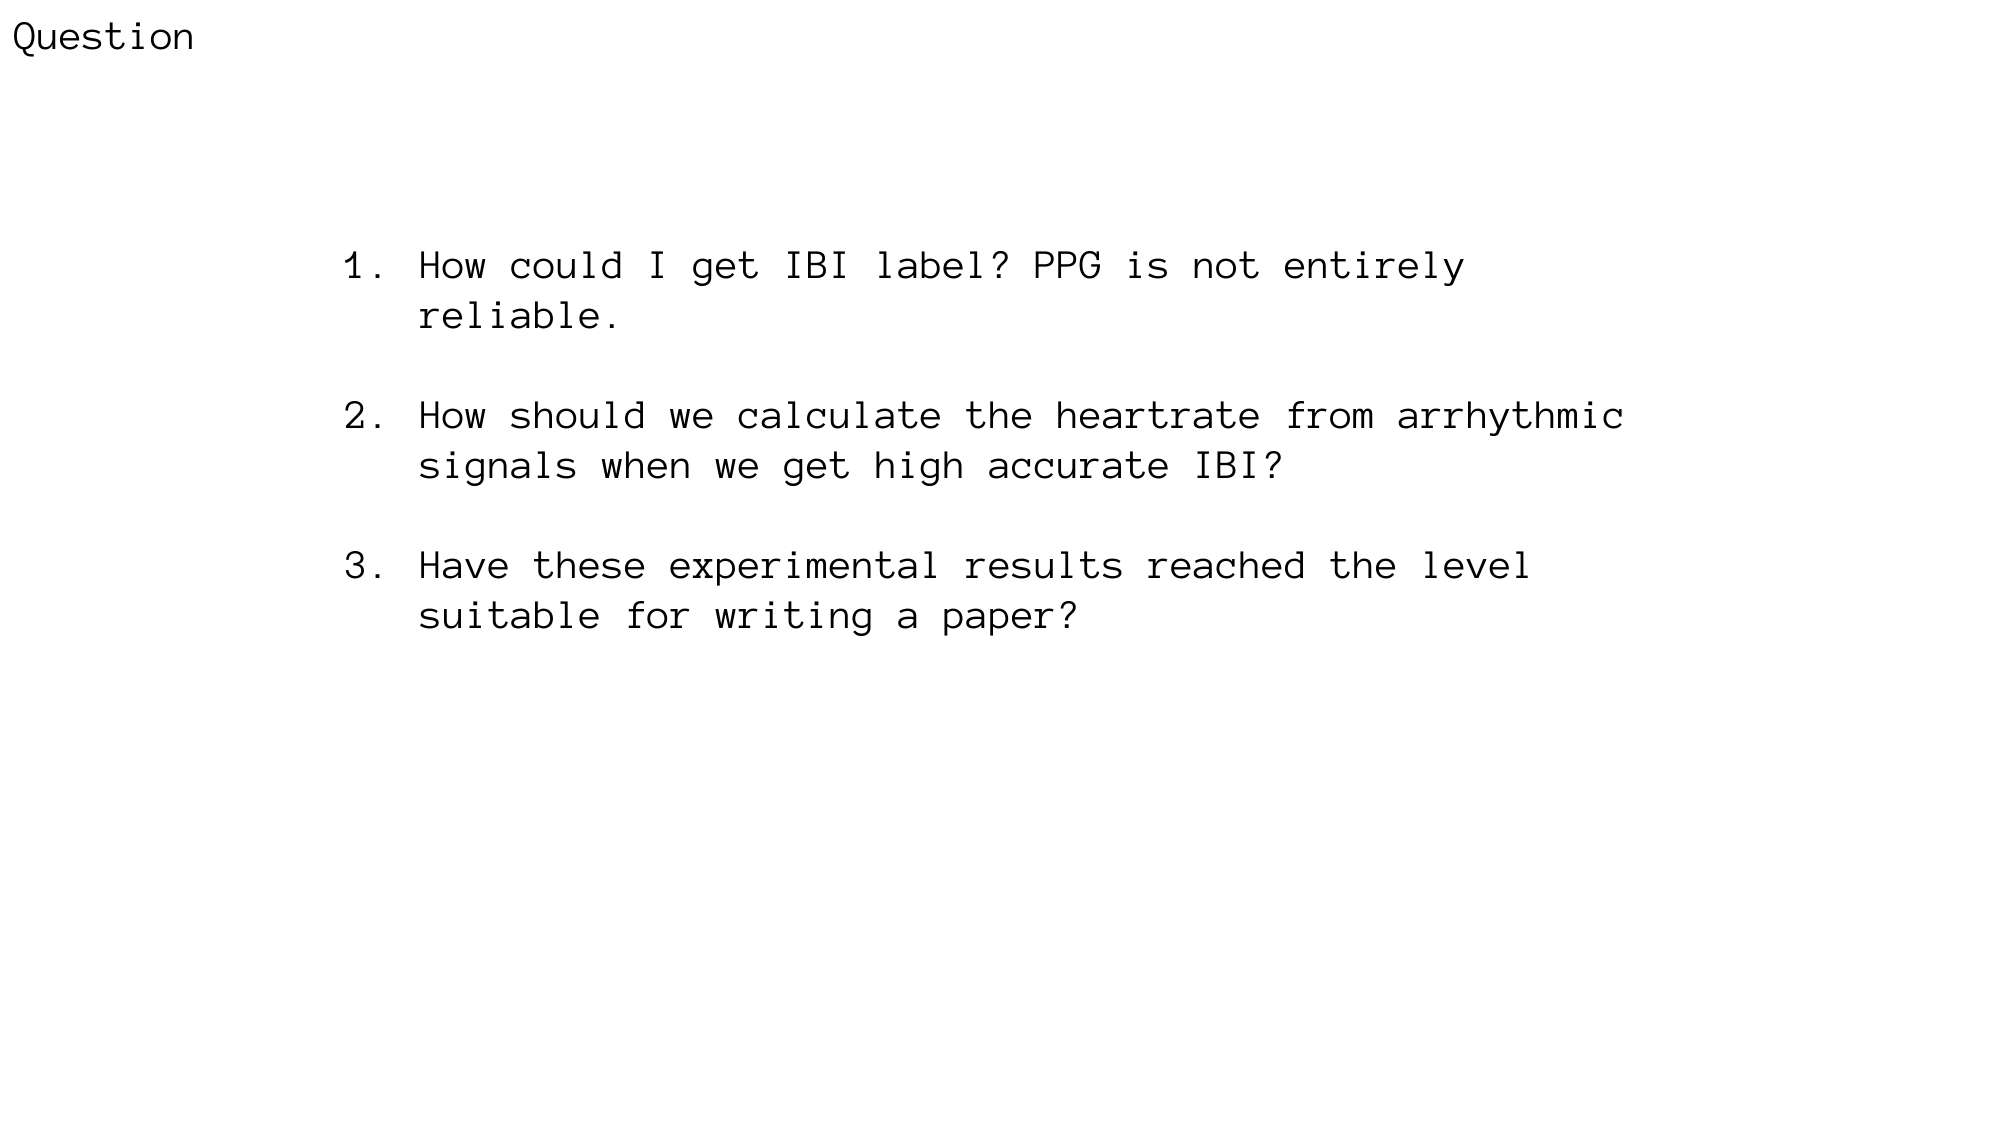

Question
How could I get IBI label? PPG is not entirely reliable.

How should we calculate the heartrate from arrhythmic signals when we get high accurate IBI?

Have these experimental results reached the level suitable for writing a paper?